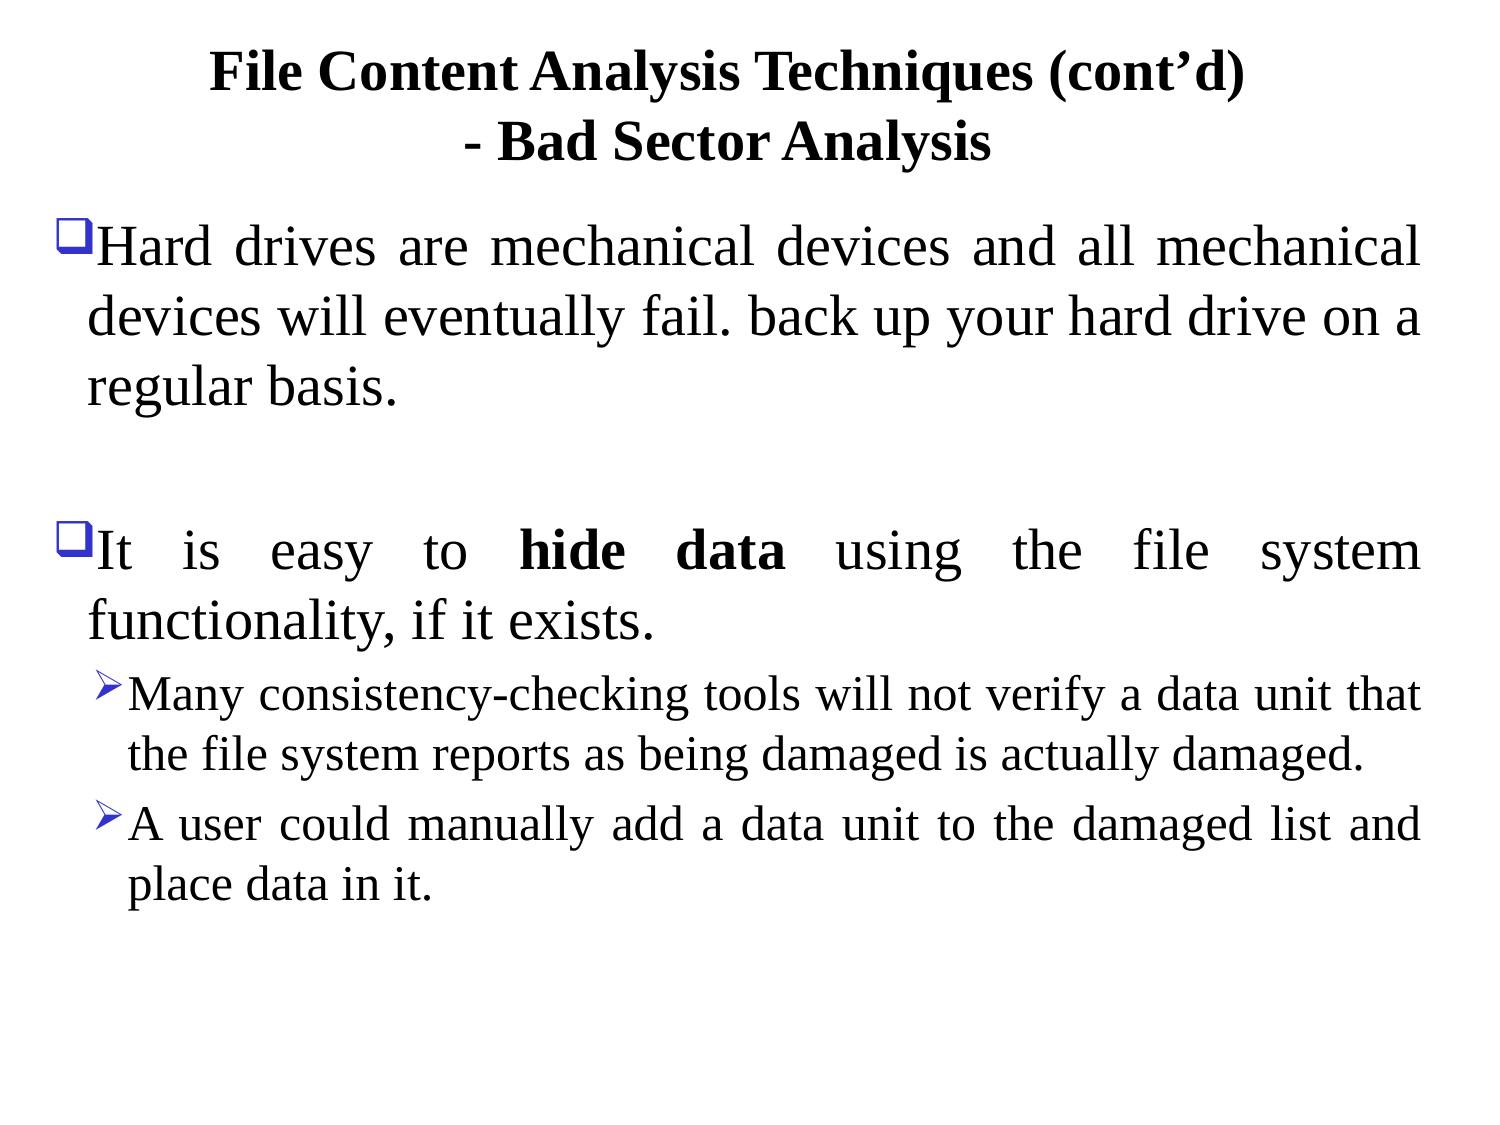

File Content Analysis Techniques (cont’d)
- Bad Sector Analysis
Hard drives are mechanical devices and all mechanical devices will eventually fail. back up your hard drive on a regular basis.

It is easy to hide data using the file system functionality, if it exists.
Many consistency-checking tools will not verify a data unit that the file system reports as being damaged is actually damaged.
A user could manually add a data unit to the damaged list and place data in it.
41